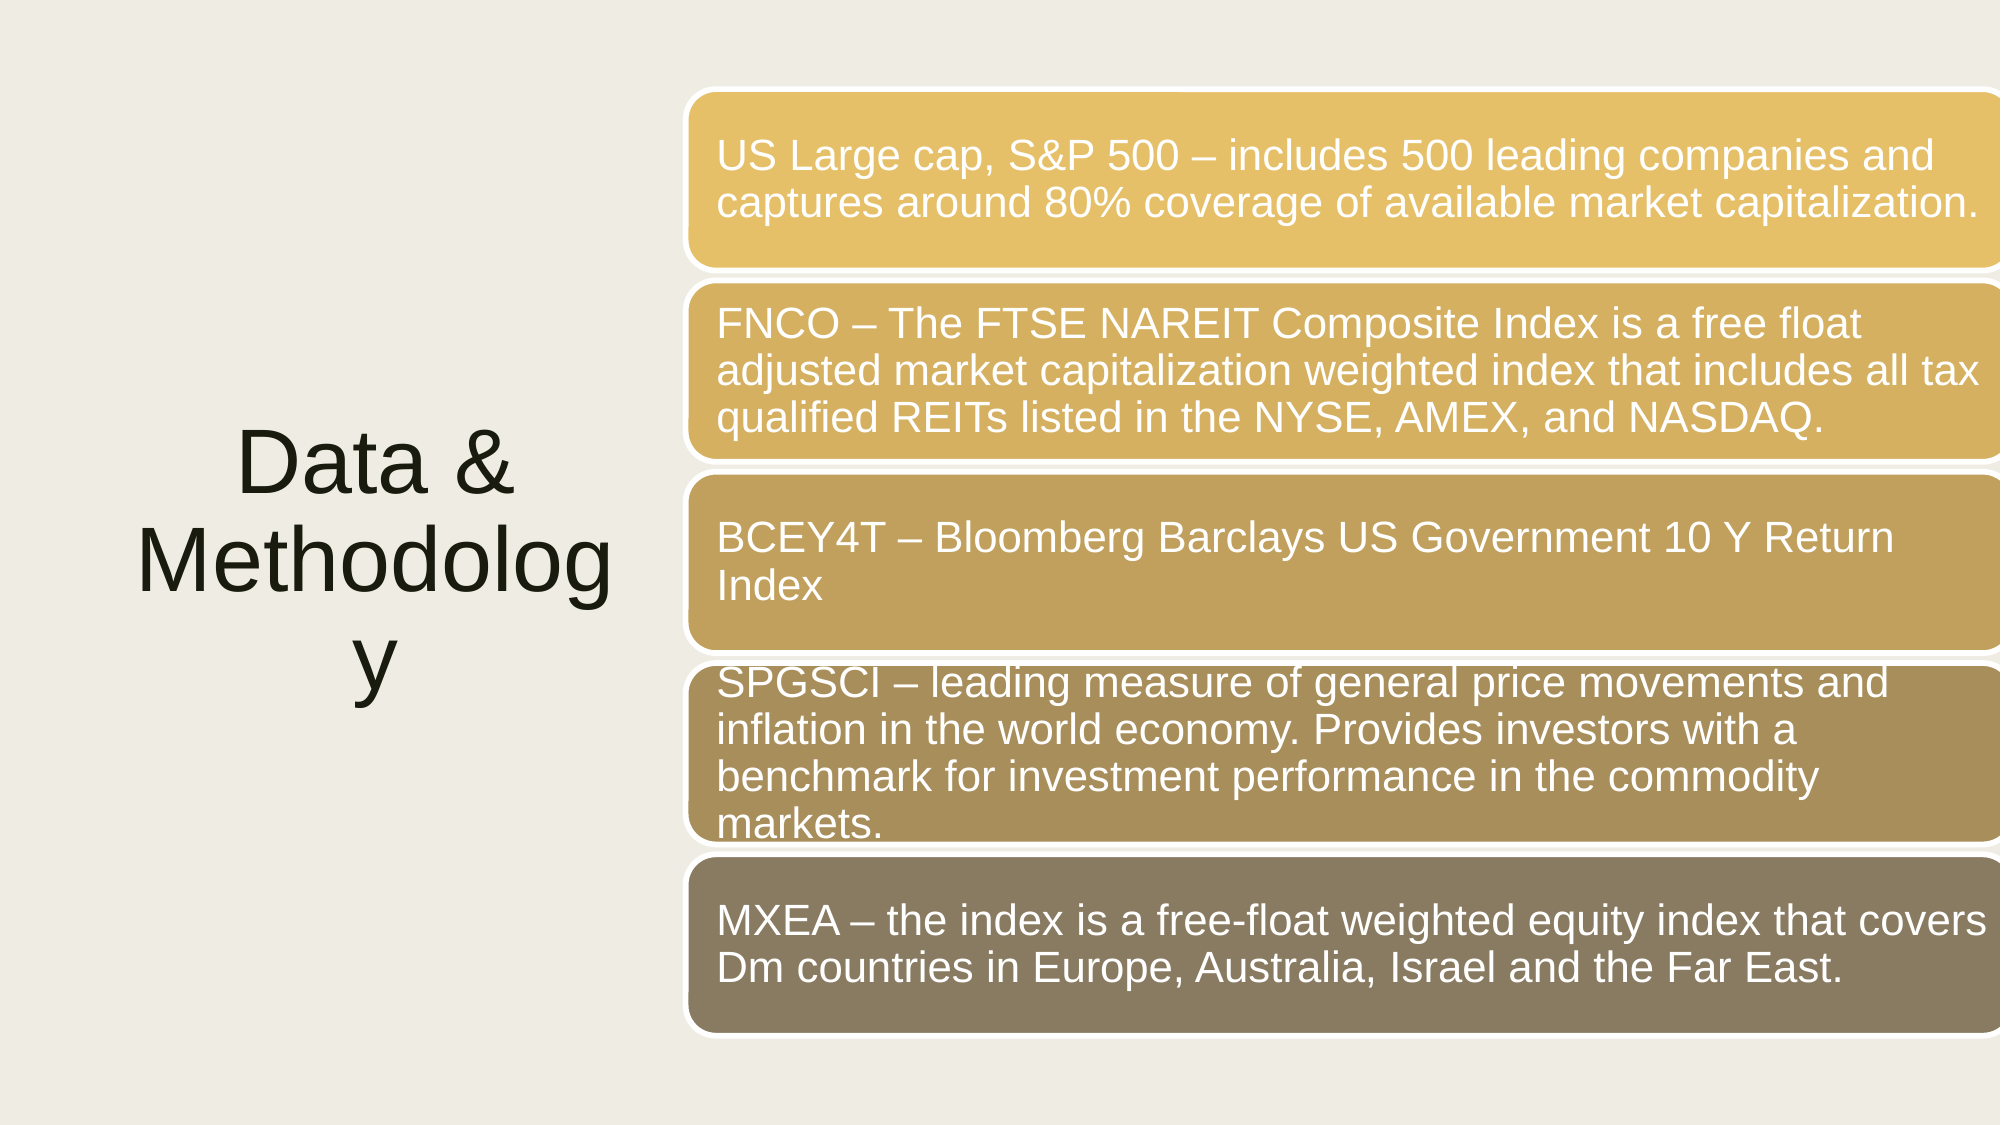

US Large cap, S&P 500 – includes 500 leading companies and captures around 80% coverage of available market capitalization.
FNCO – The FTSE NAREIT Composite Index is a free float adjusted market capitalization weighted index that includes all tax qualified REITs listed in the NYSE, AMEX, and NASDAQ.
BCEY4T – Bloomberg Barclays US Government 10 Y Return Index
SPGSCI – leading measure of general price movements and inflation in the world economy. Provides investors with a benchmark for investment performance in the commodity markets.
MXEA – the index is a free-float weighted equity index that covers Dm countries in Europe, Australia, Israel and the Far East.
# Data & Methodology